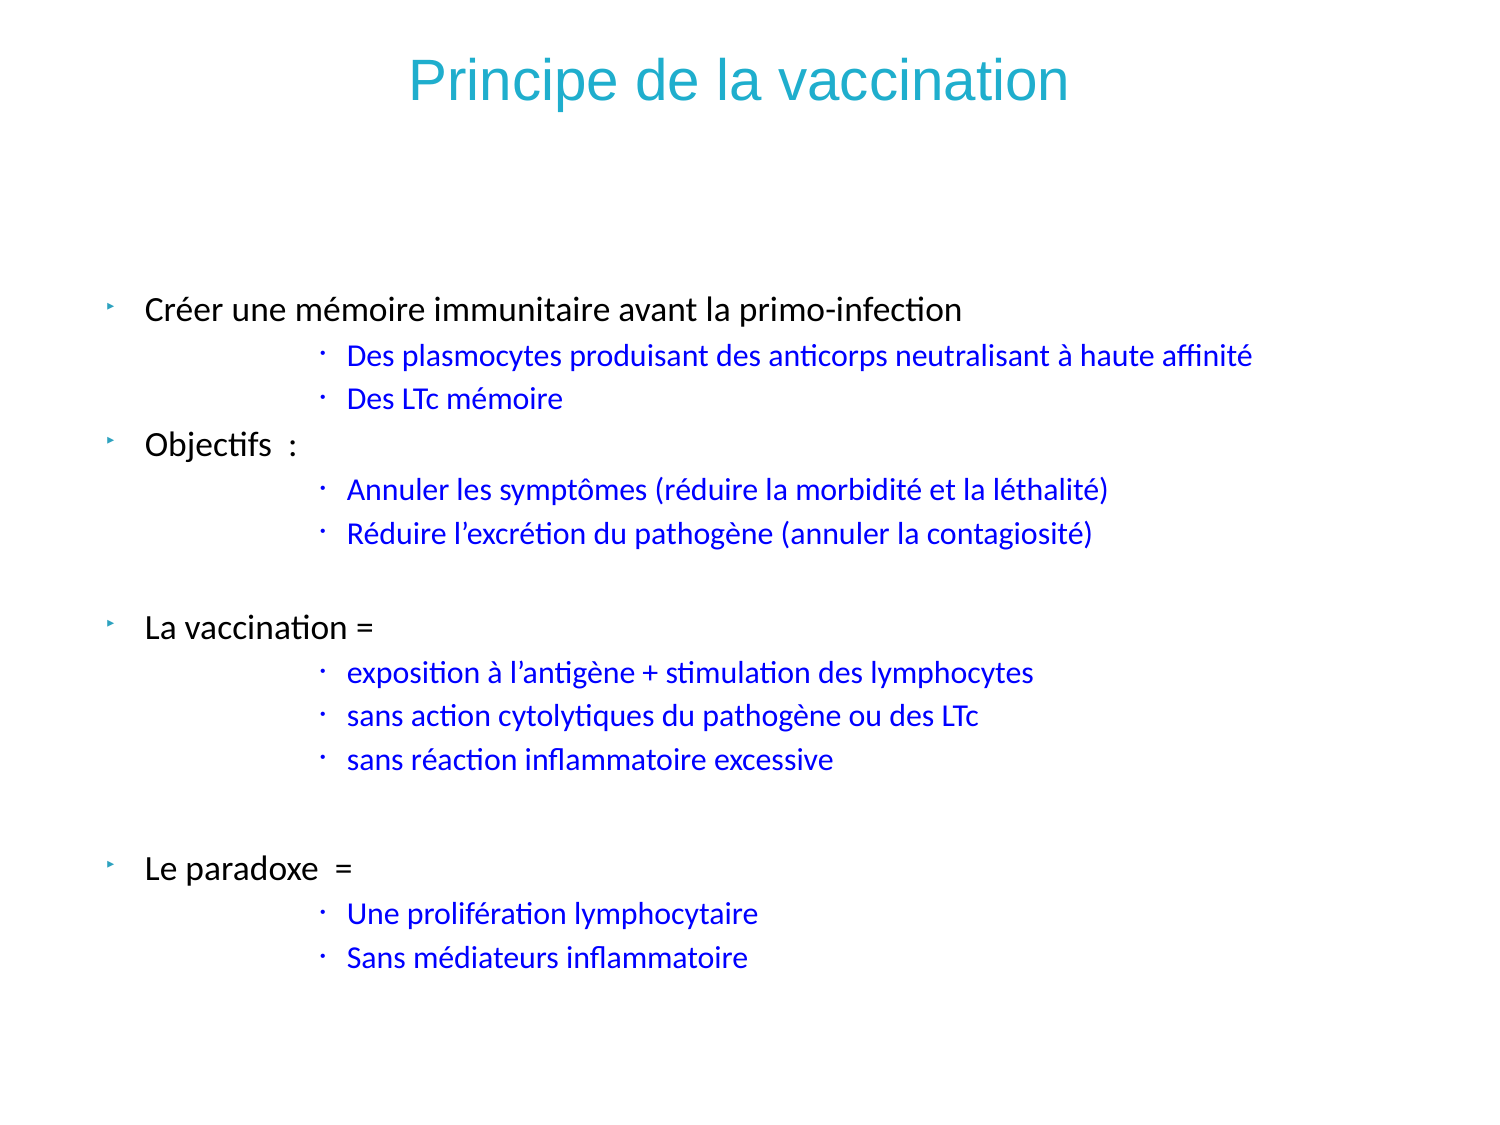

# Principe de la vaccination
Créer une mémoire immunitaire avant la primo-infection
Des plasmocytes produisant des anticorps neutralisant à haute affinité
Des LTc mémoire
Objectifs  :
Annuler les symptômes (réduire la morbidité et la léthalité)
Réduire l’excrétion du pathogène (annuler la contagiosité)

La vaccination =
exposition à l’antigène + stimulation des lymphocytes
sans action cytolytiques du pathogène ou des LTc
sans réaction inflammatoire excessive

Le paradoxe  =
Une prolifération lymphocytaire
Sans médiateurs inflammatoire